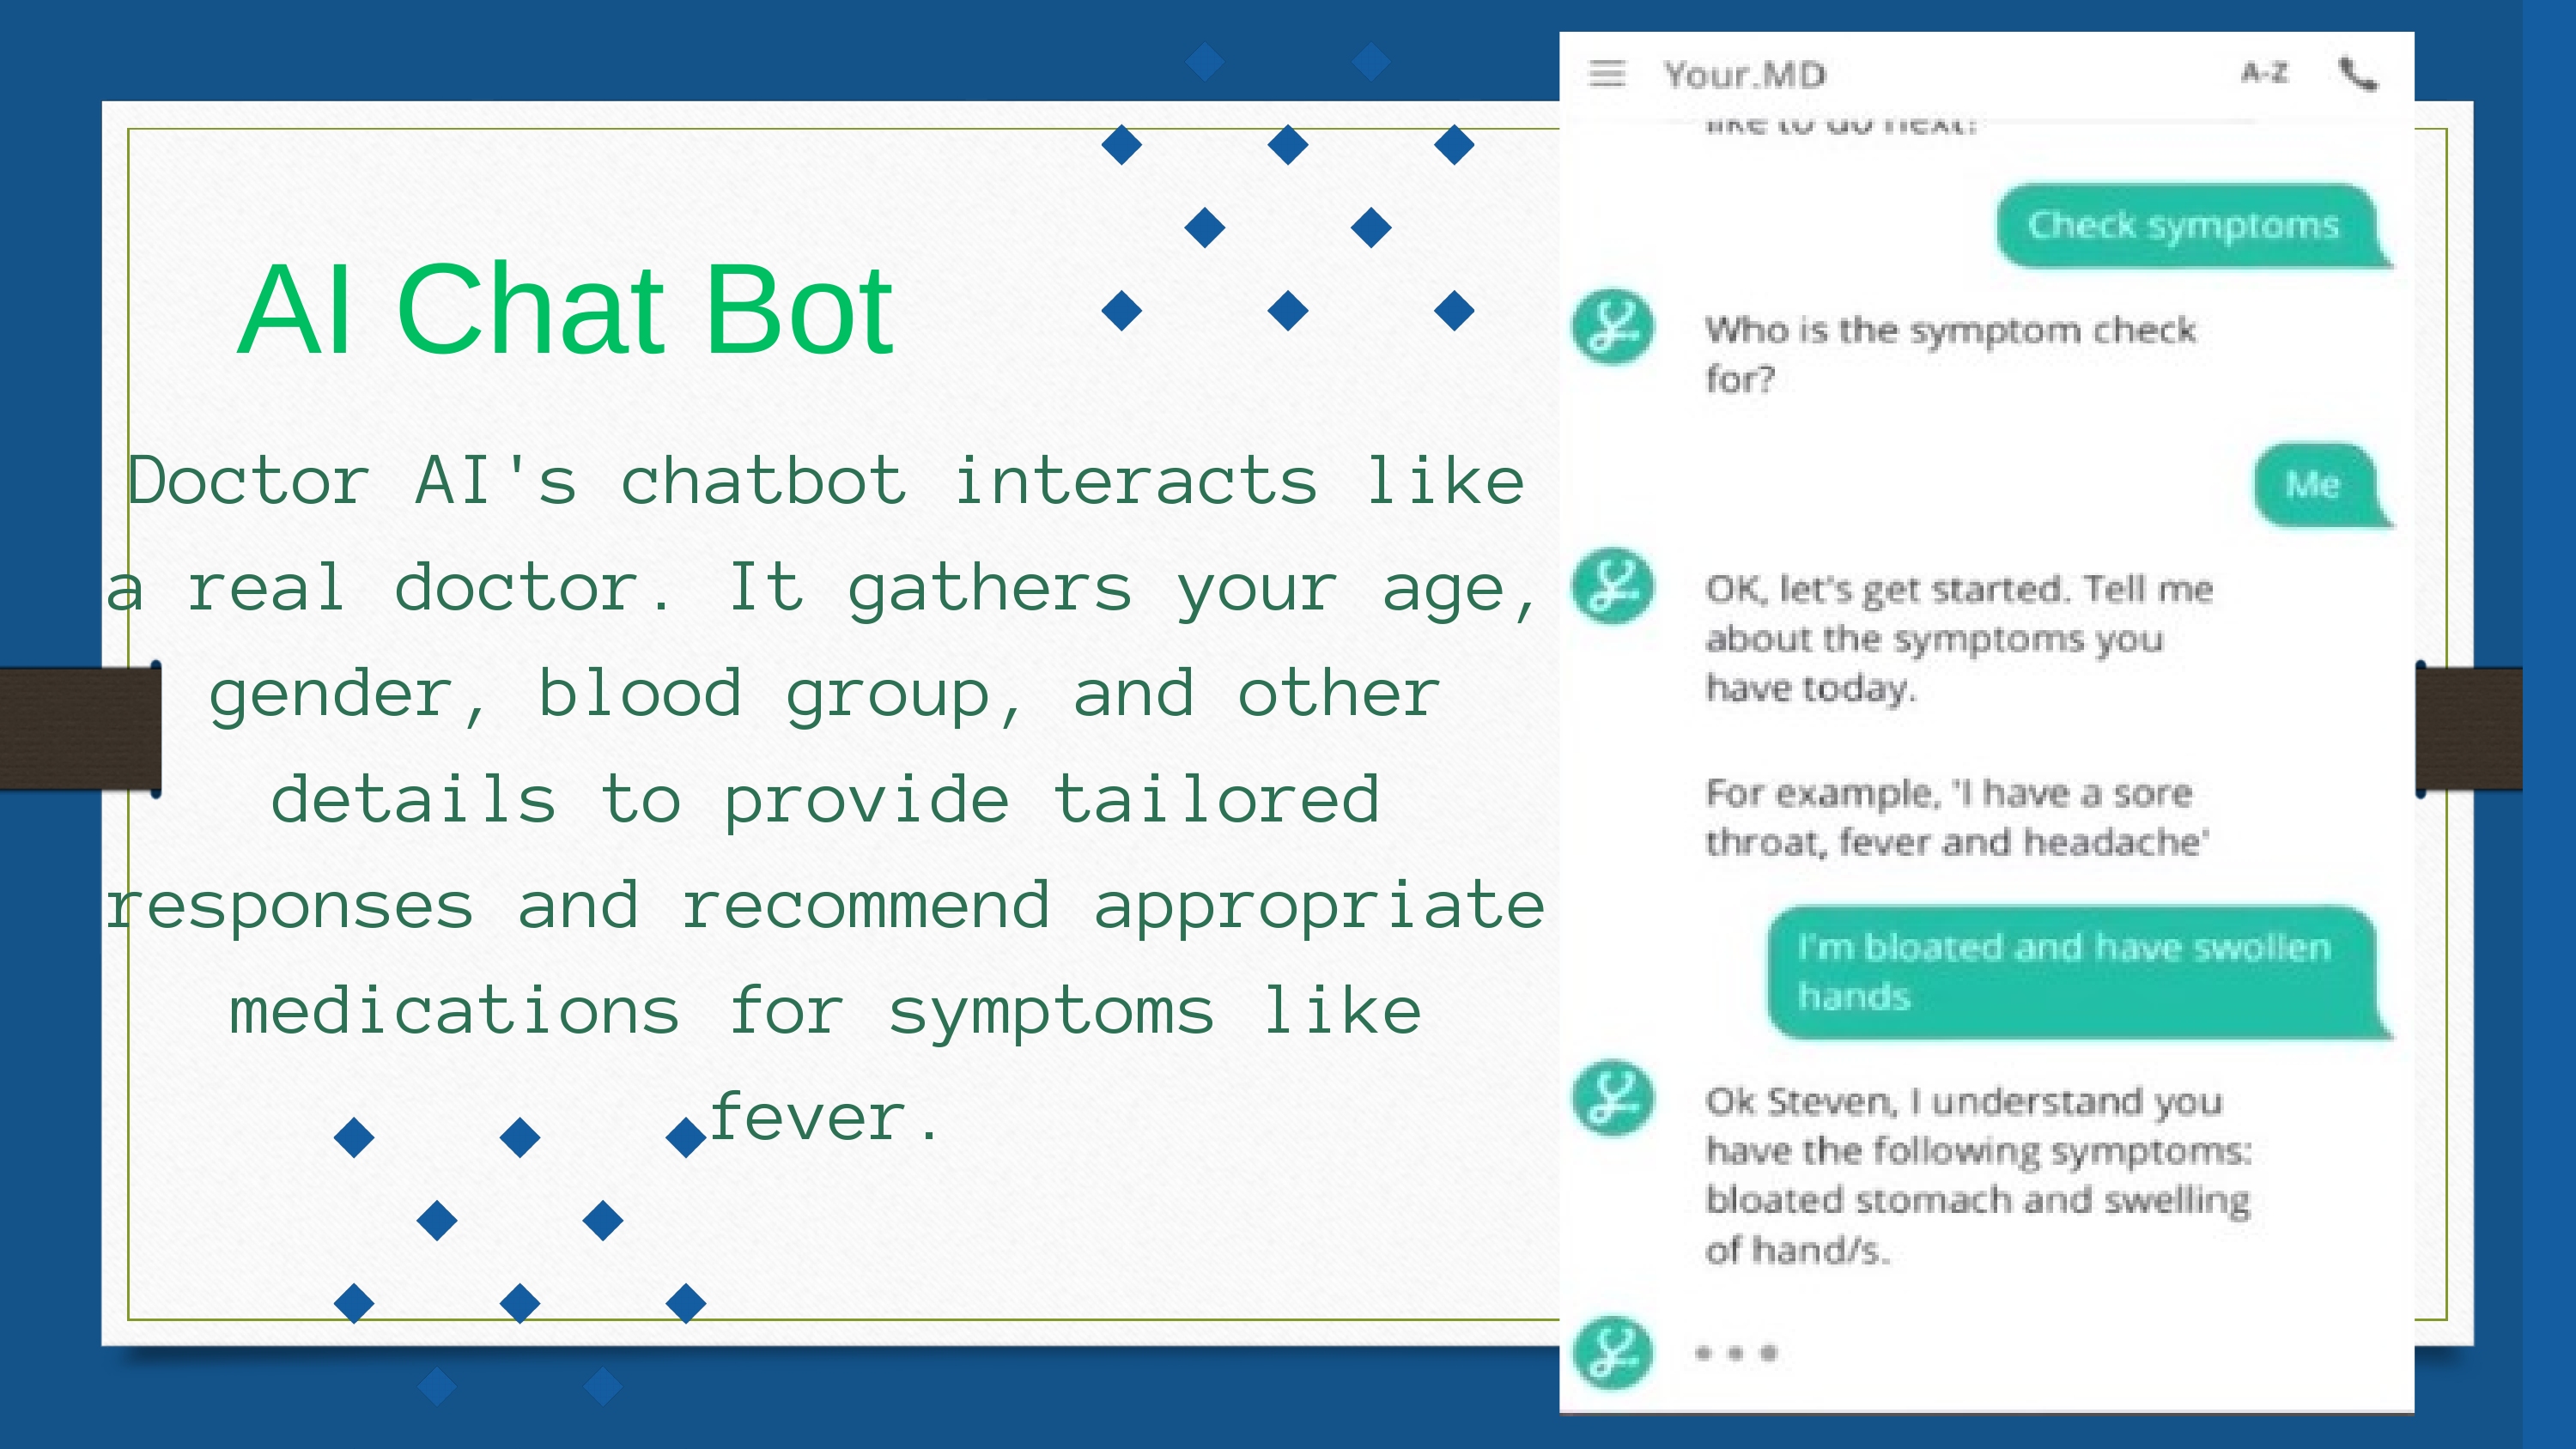

AI Chat Bot
Doctor AI's chatbot interacts like a real doctor. It gathers your age, gender, blood group, and other details to provide tailored responses and recommend appropriate medications for symptoms like fever.